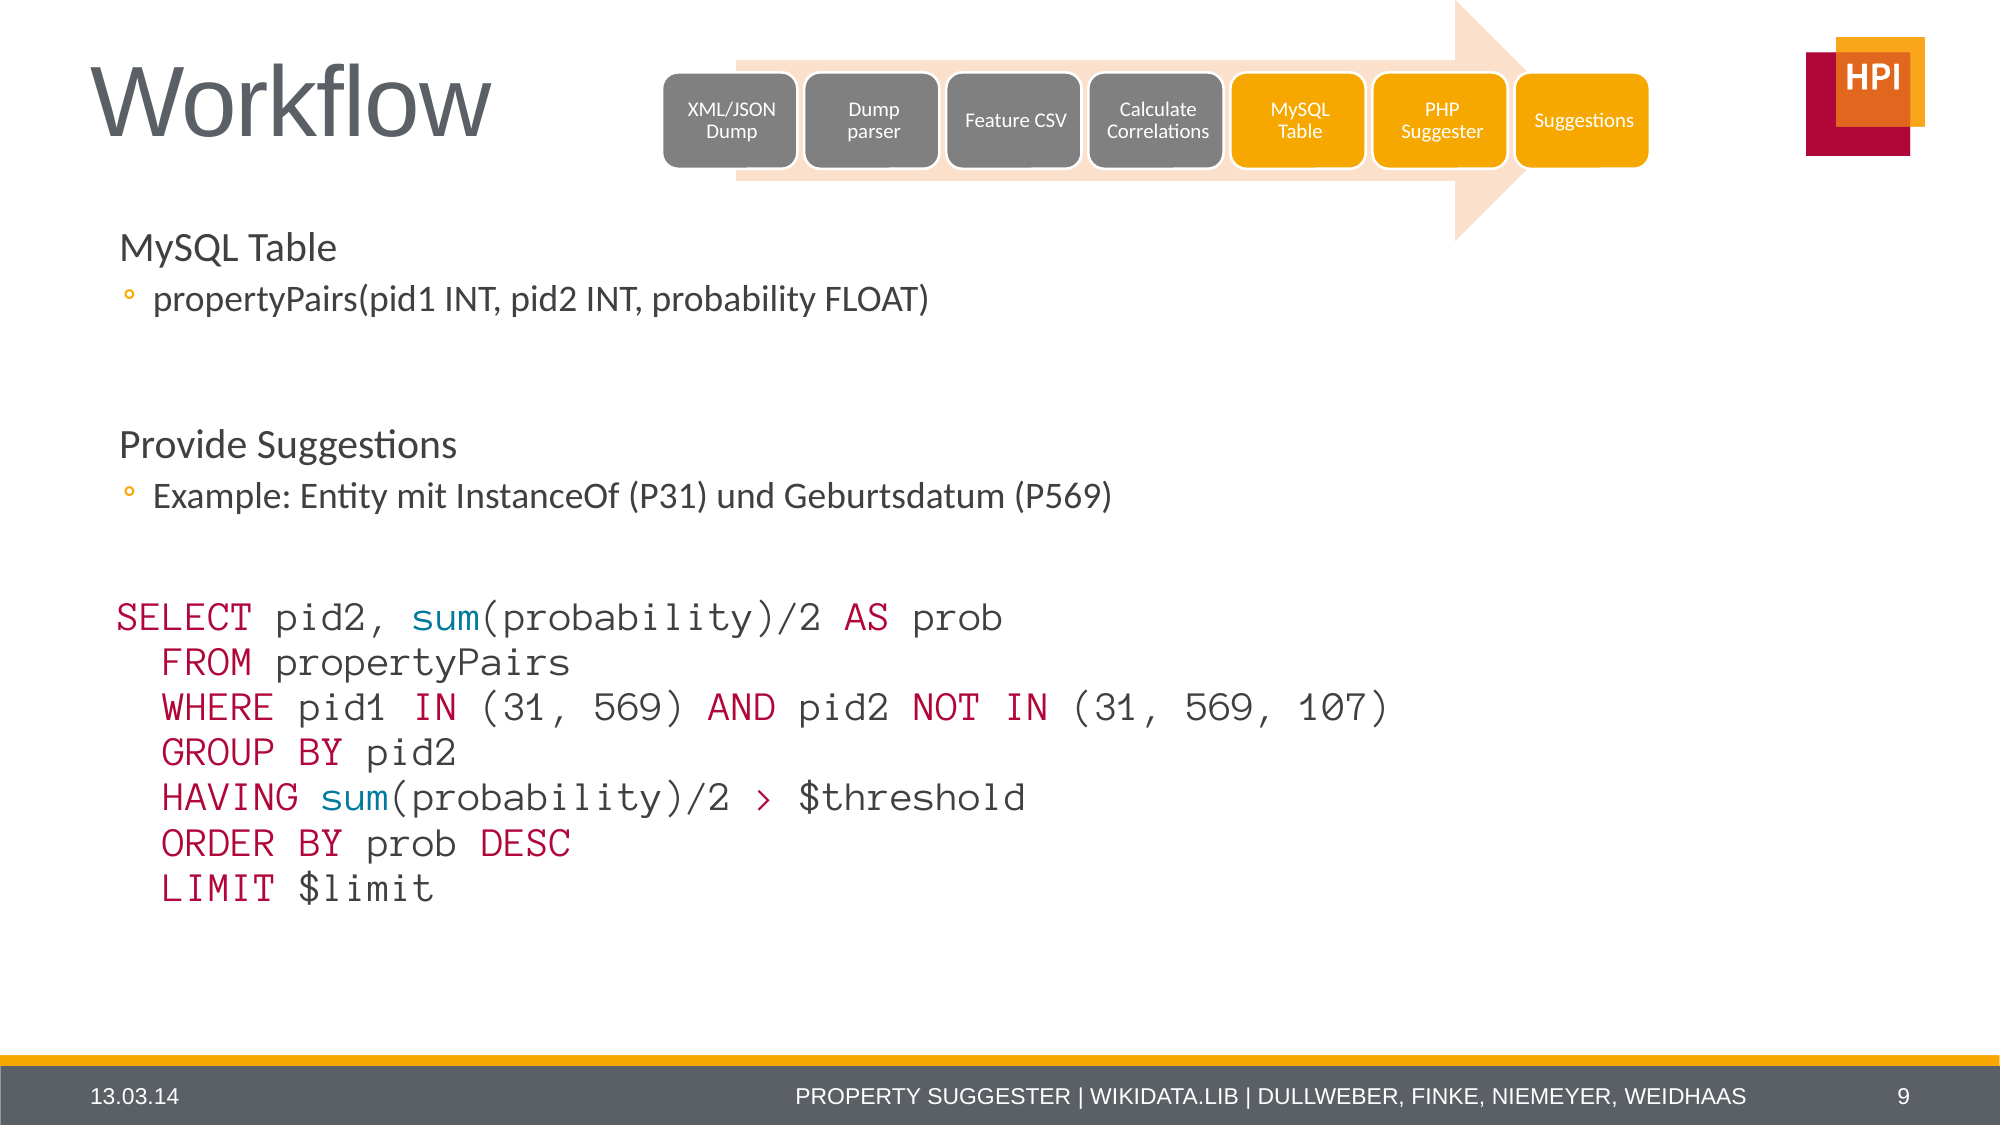

XML/JSON Dump
Dump parser
Feature CSV
Calculate Correlations
MySQL Table
PHP Suggester
Suggestions
# Workflow
MySQL Table
propertyPairs(pid1 INT, pid2 INT, probability FLOAT)

Provide Suggestions
Example: Entity mit InstanceOf (P31) und Geburtsdatum (P569)
SELECT pid2, sum(probability)/2 AS prob
  FROM propertyPairs
  WHERE pid1 IN (31, 569) AND pid2 NOT IN (31, 569, 107)
  GROUP BY pid2
  HAVING sum(probability)/2 > $threshold
  ORDER BY prob DESC
  LIMIT $limit

13.03.14
Property Suggester | Wikidata.lib | Dullweber, Finke, Niemeyer, Weidhaas
9